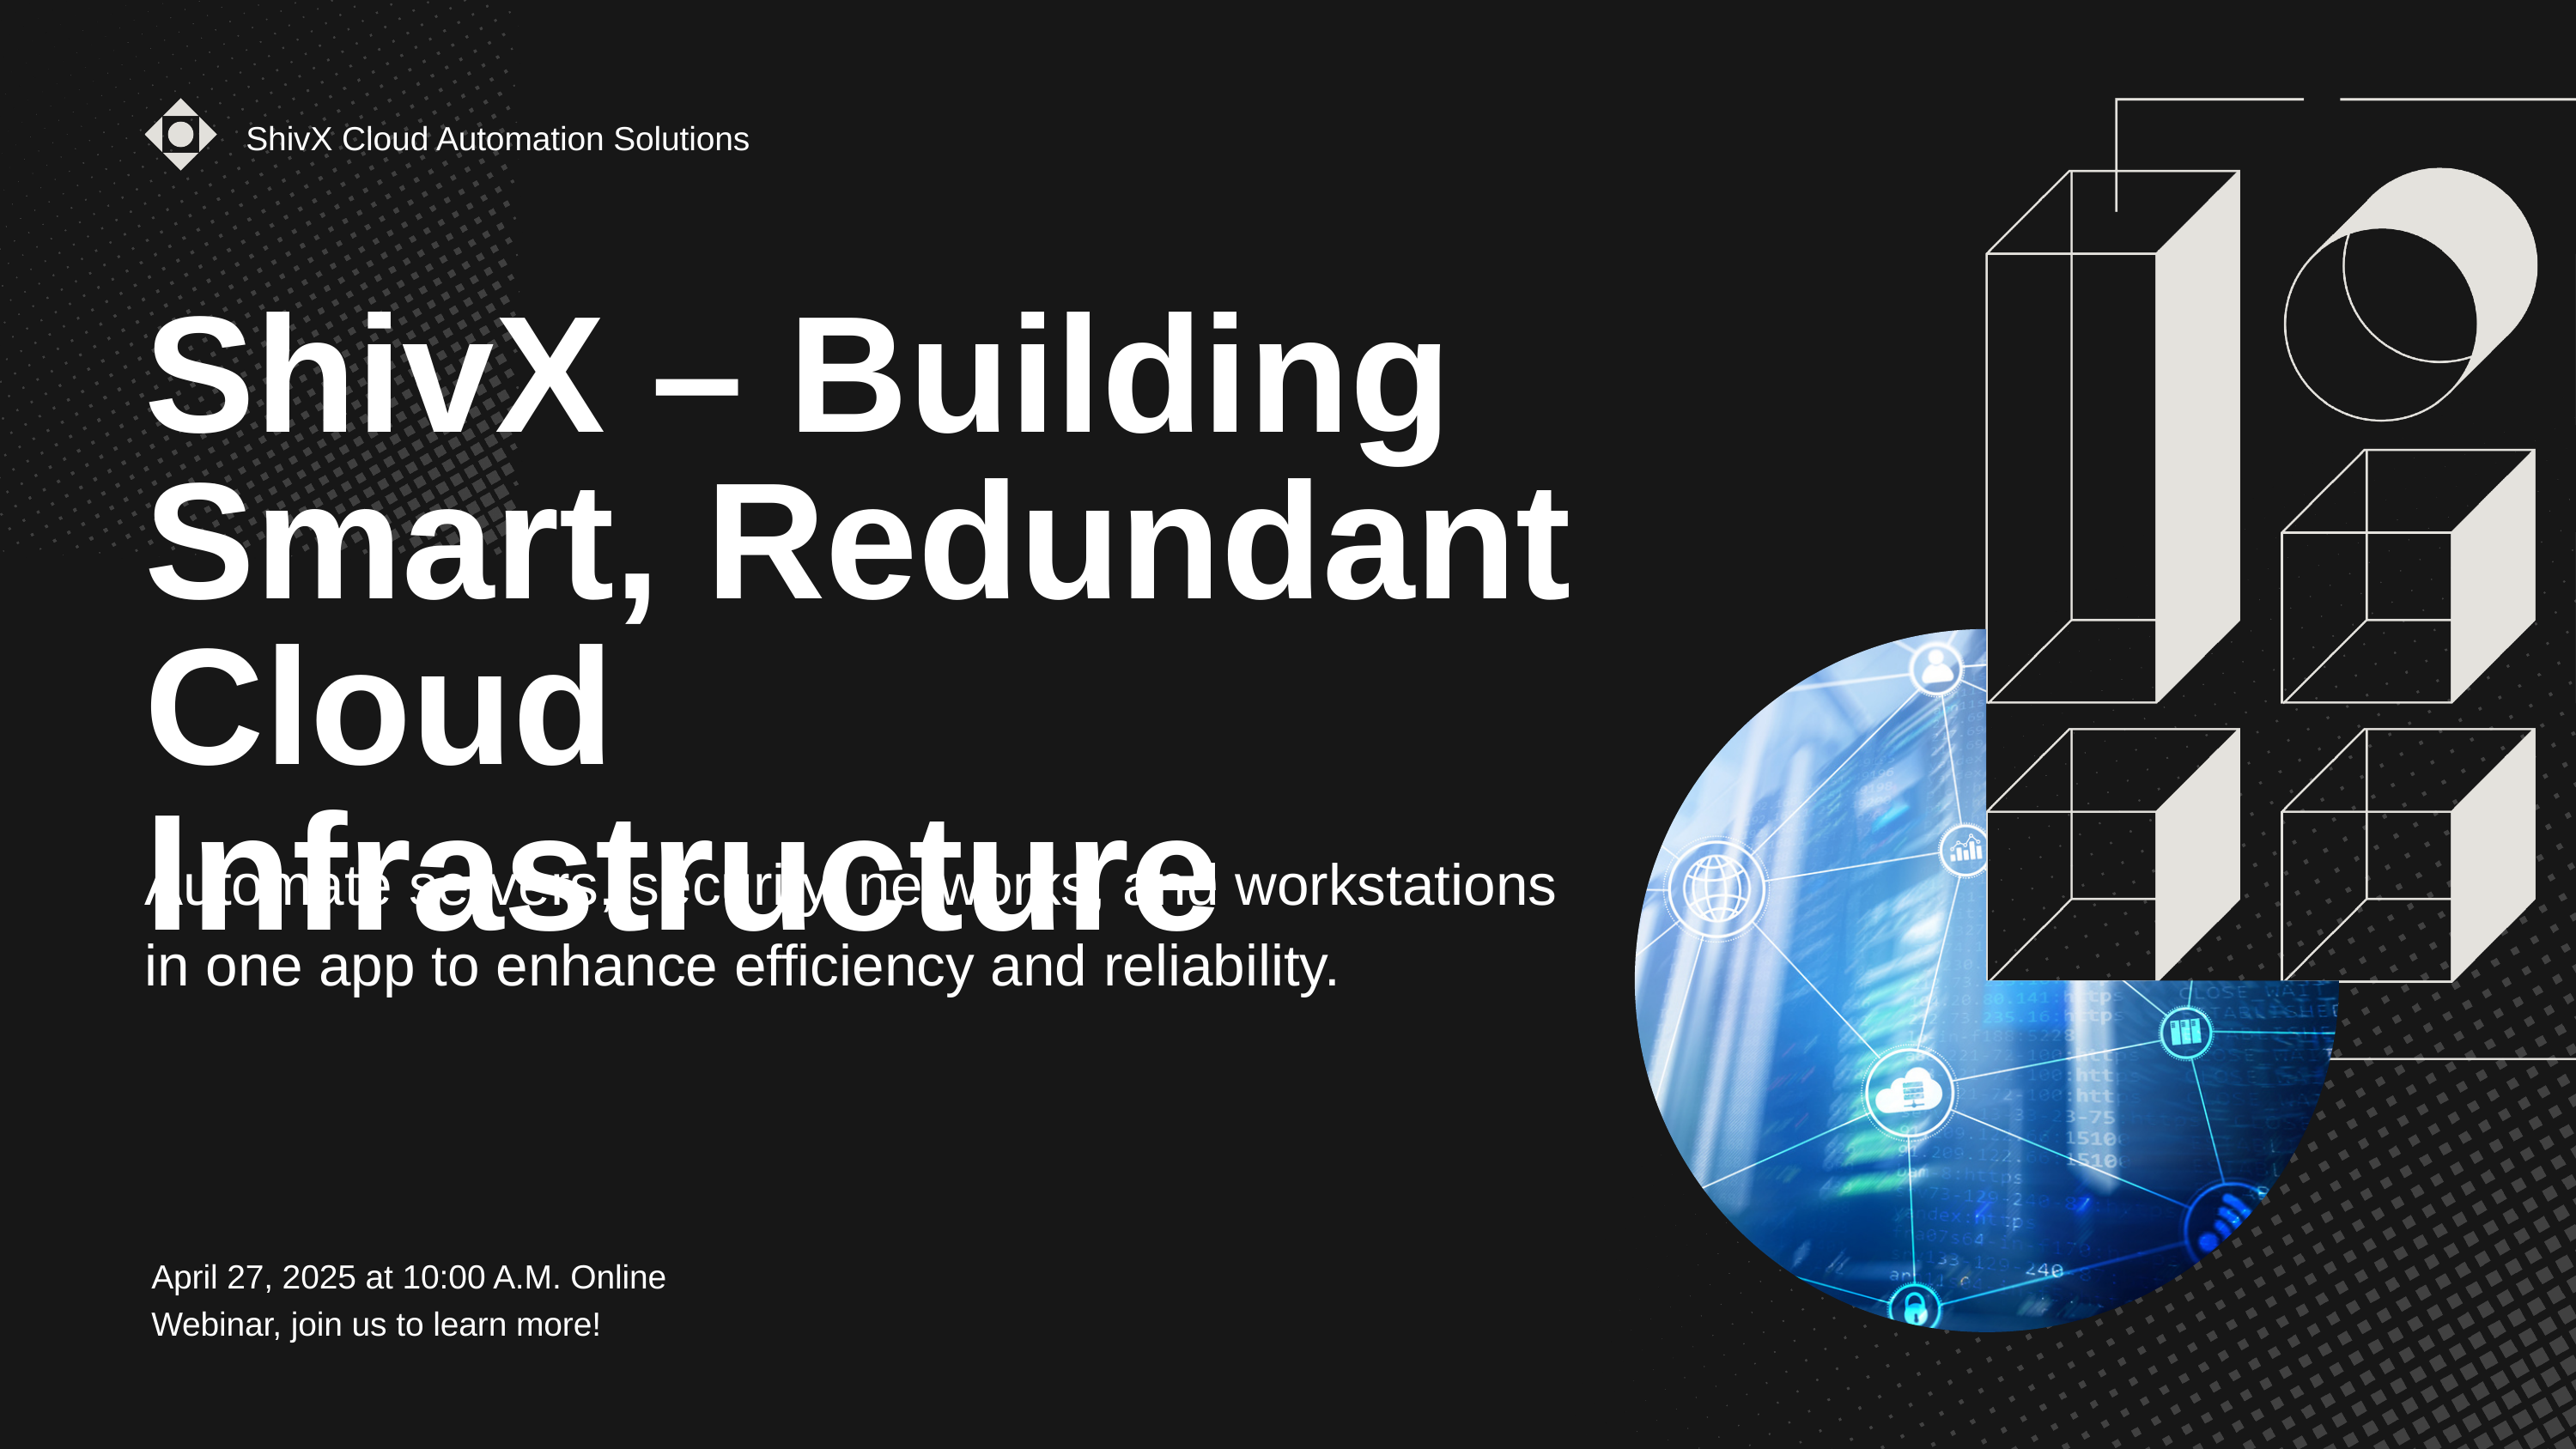

ShivX Cloud Automation Solutions

ShivX – Building Smart, Redundant Cloud Infrastructure
Automate servers, security, networks, and workstations in one app to enhance efficiency and reliability.

April 27, 2025 at 10:00 A.M. Online Webinar, join us to learn more!